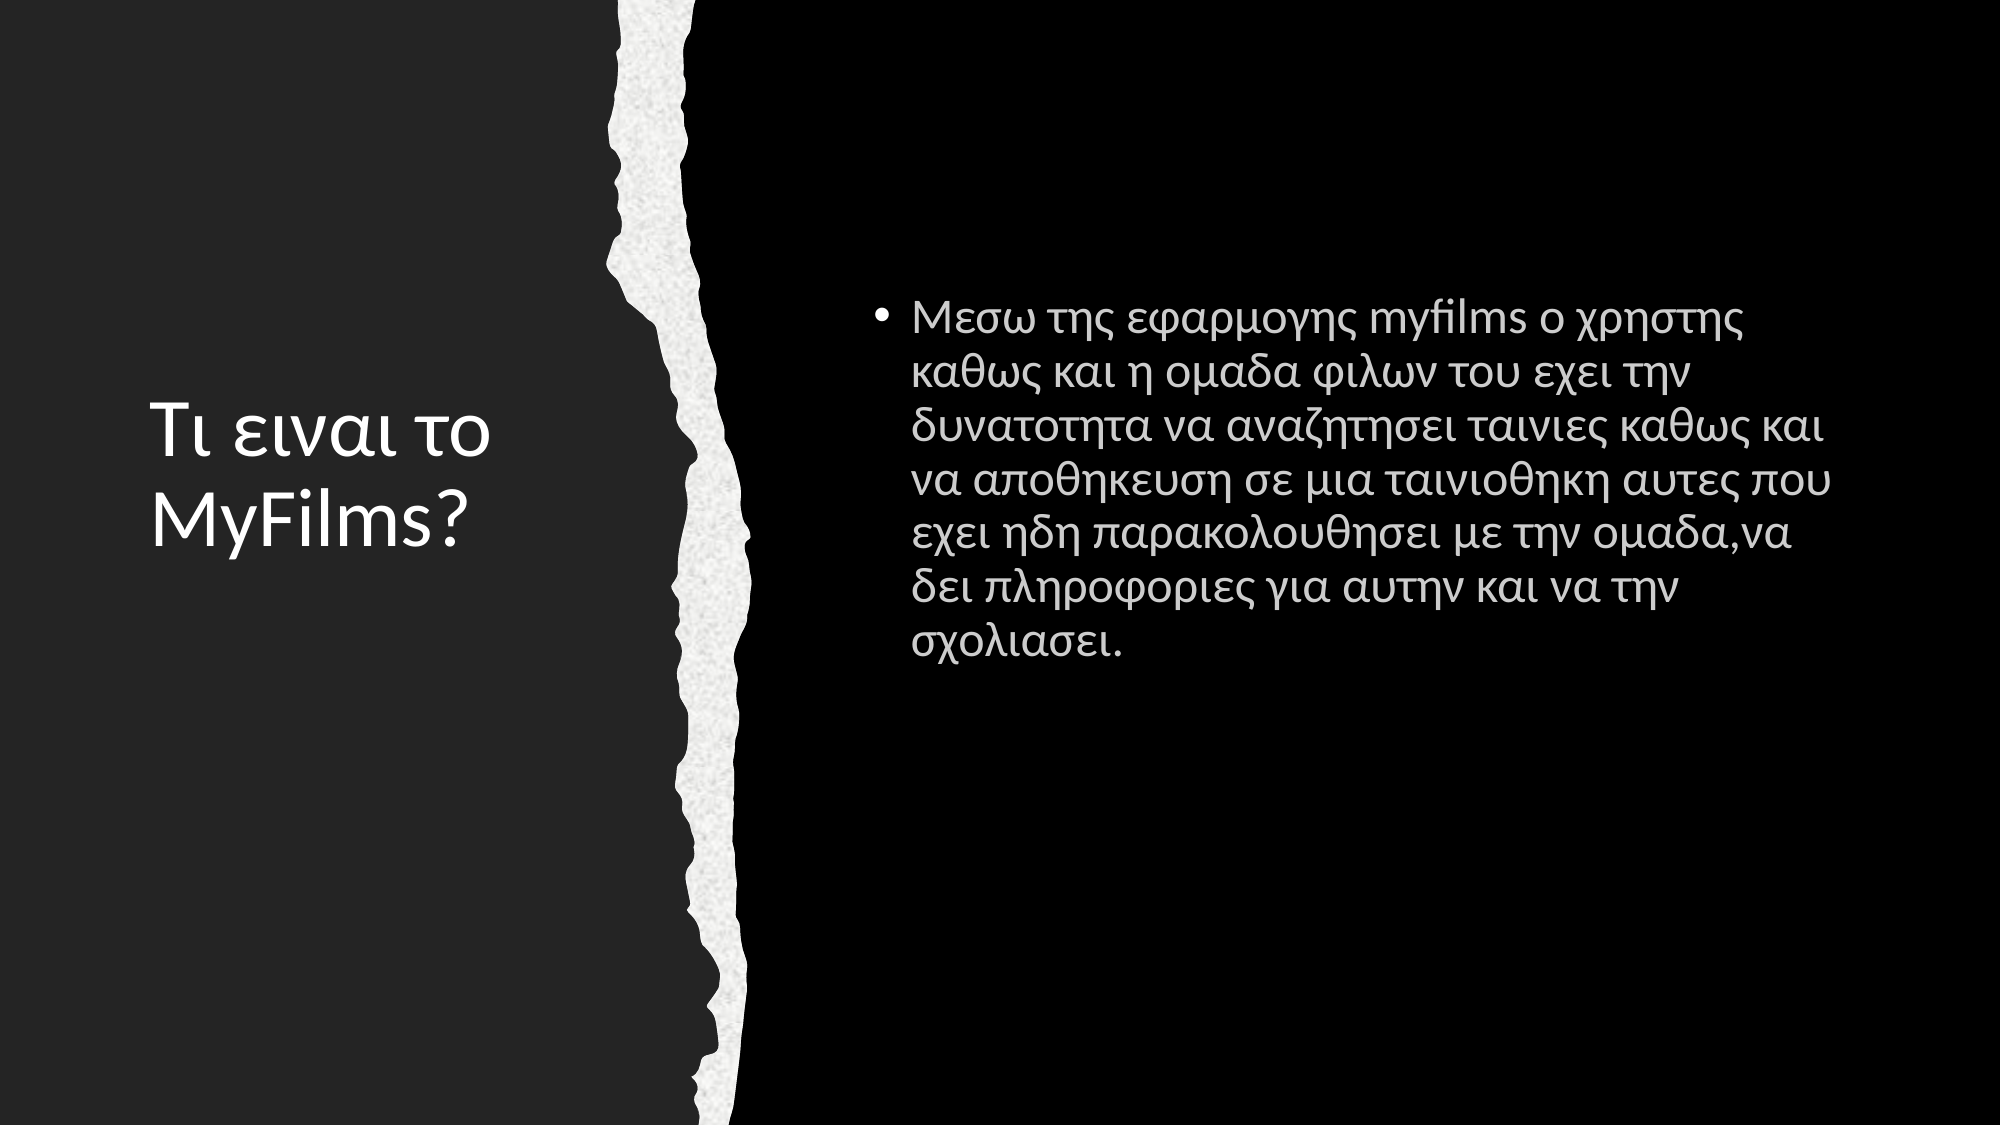

Μεσω της εφαρμογης myfilms ο χρηστης καθως και η ομαδα φιλων του εχει την δυνατοτητα να αναζητησει ταινιες καθως και να αποθηκευση σε μια ταινιοθηκη αυτες που εχει ηδη παρακολουθησει με την ομαδα,να δει πληροφοριες για αυτην και να την σχολιασει.

# Τι ειναι το ΜyFilms?